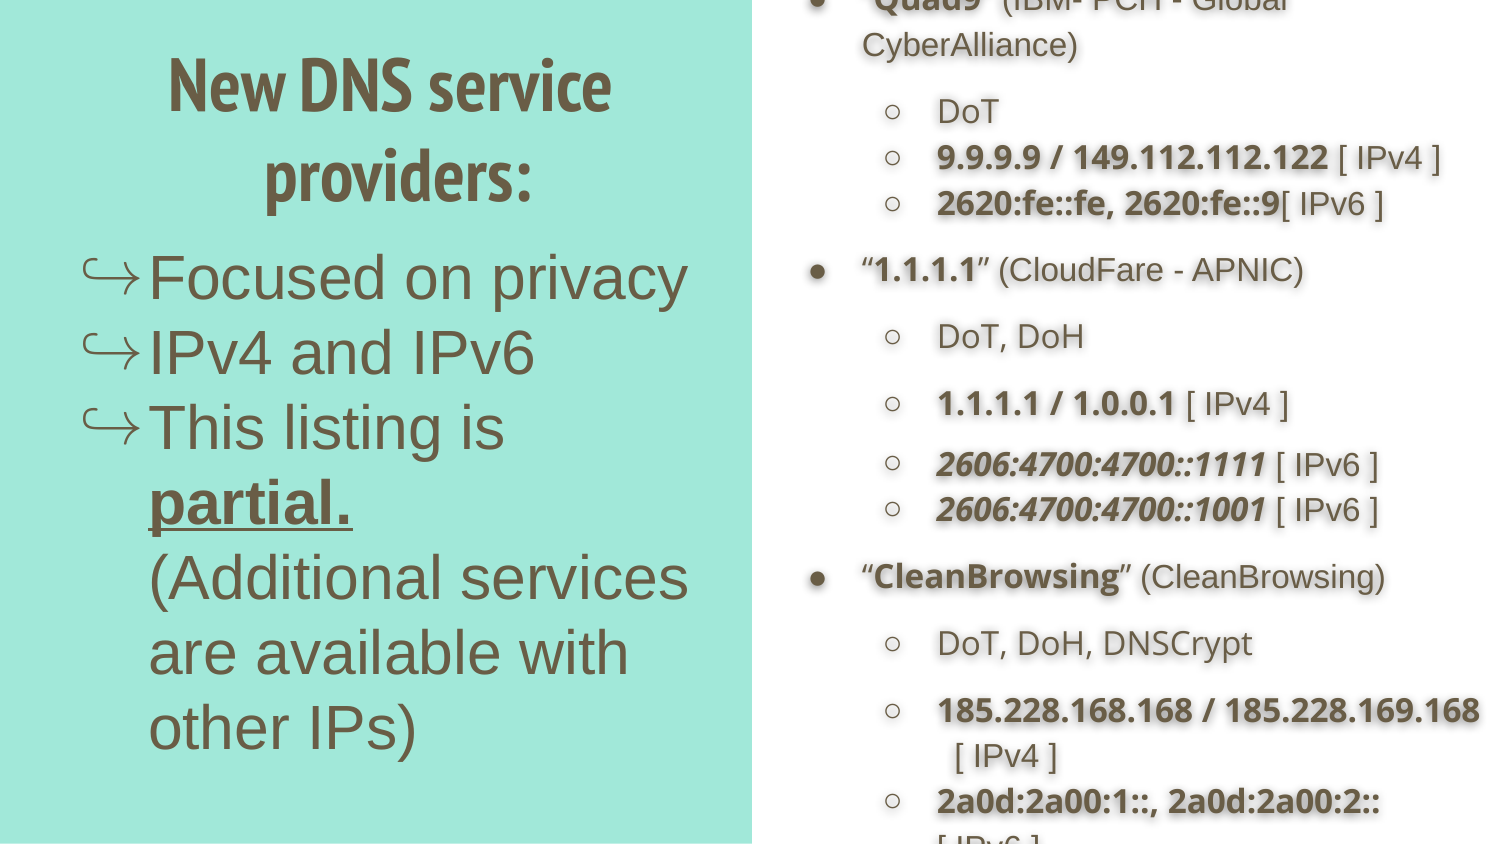

“Quad9” (IBM- PCH - Global CyberAlliance)
DoT
9.9.9.9 / 149.112.112.122 [ IPv4 ]
2620:fe::fe, 2620:fe::9[ IPv6 ]
“1.1.1.1” (CloudFare - APNIC)
DoT, DoH
1.1.1.1 / 1.0.0.1 [ IPv4 ]
2606:4700:4700::1111 [ IPv6 ]
2606:4700:4700::1001 [ IPv6 ]
“CleanBrowsing” (CleanBrowsing)
DoT, DoH, DNSCrypt
185.228.168.168 / 185.228.169.168   [ IPv4 ]
2a0d:2a00:1::, 2a0d:2a00:2:: [ IPv6 ]
# New DNS service  providers:
Focused on privacy
IPv4 and IPv6
This listing is partial.
(Additional services are available with other IPs)